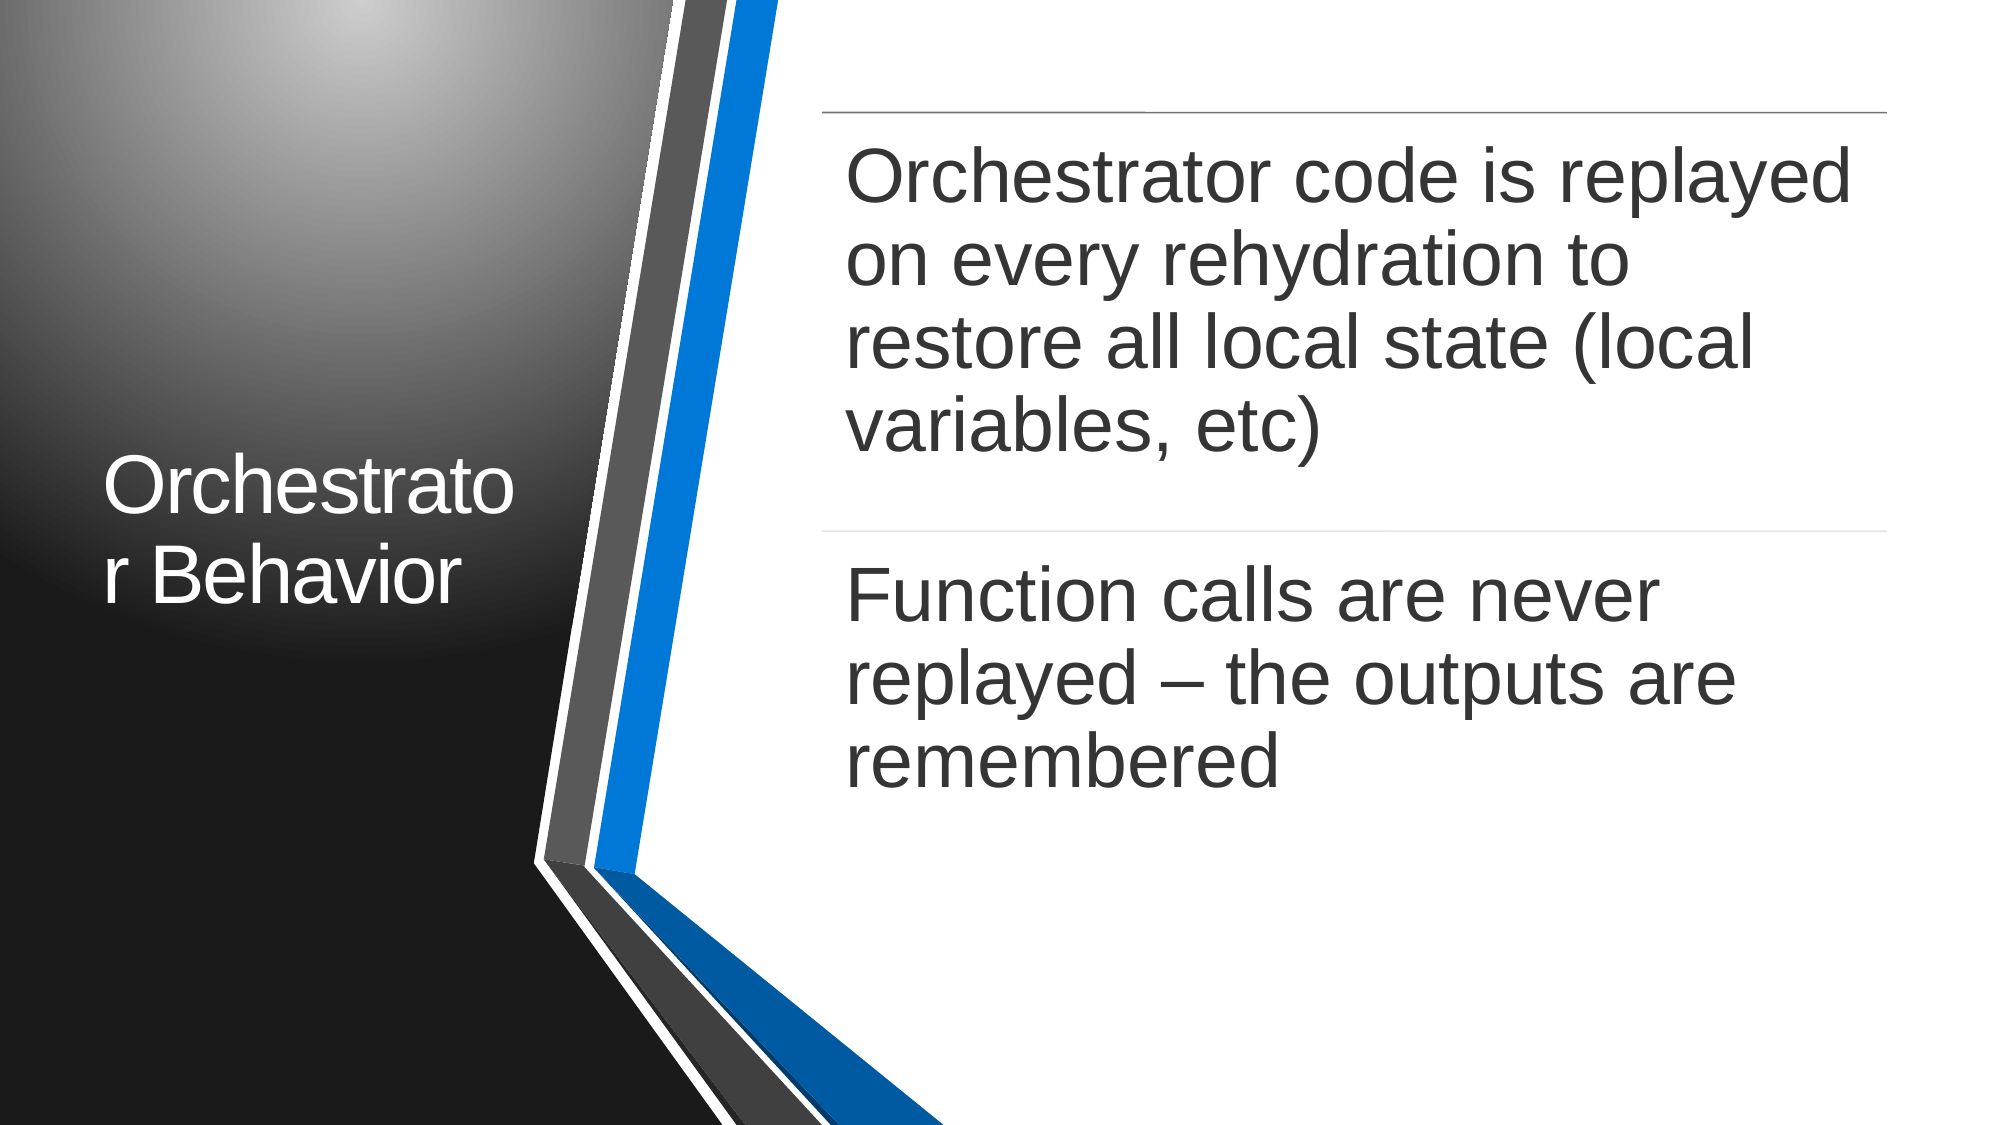

# Orchestrator Behavior
Orchestrator code is replayed on every rehydration to restore all local state (local variables, etc)
Function calls are never replayed – the outputs are remembered